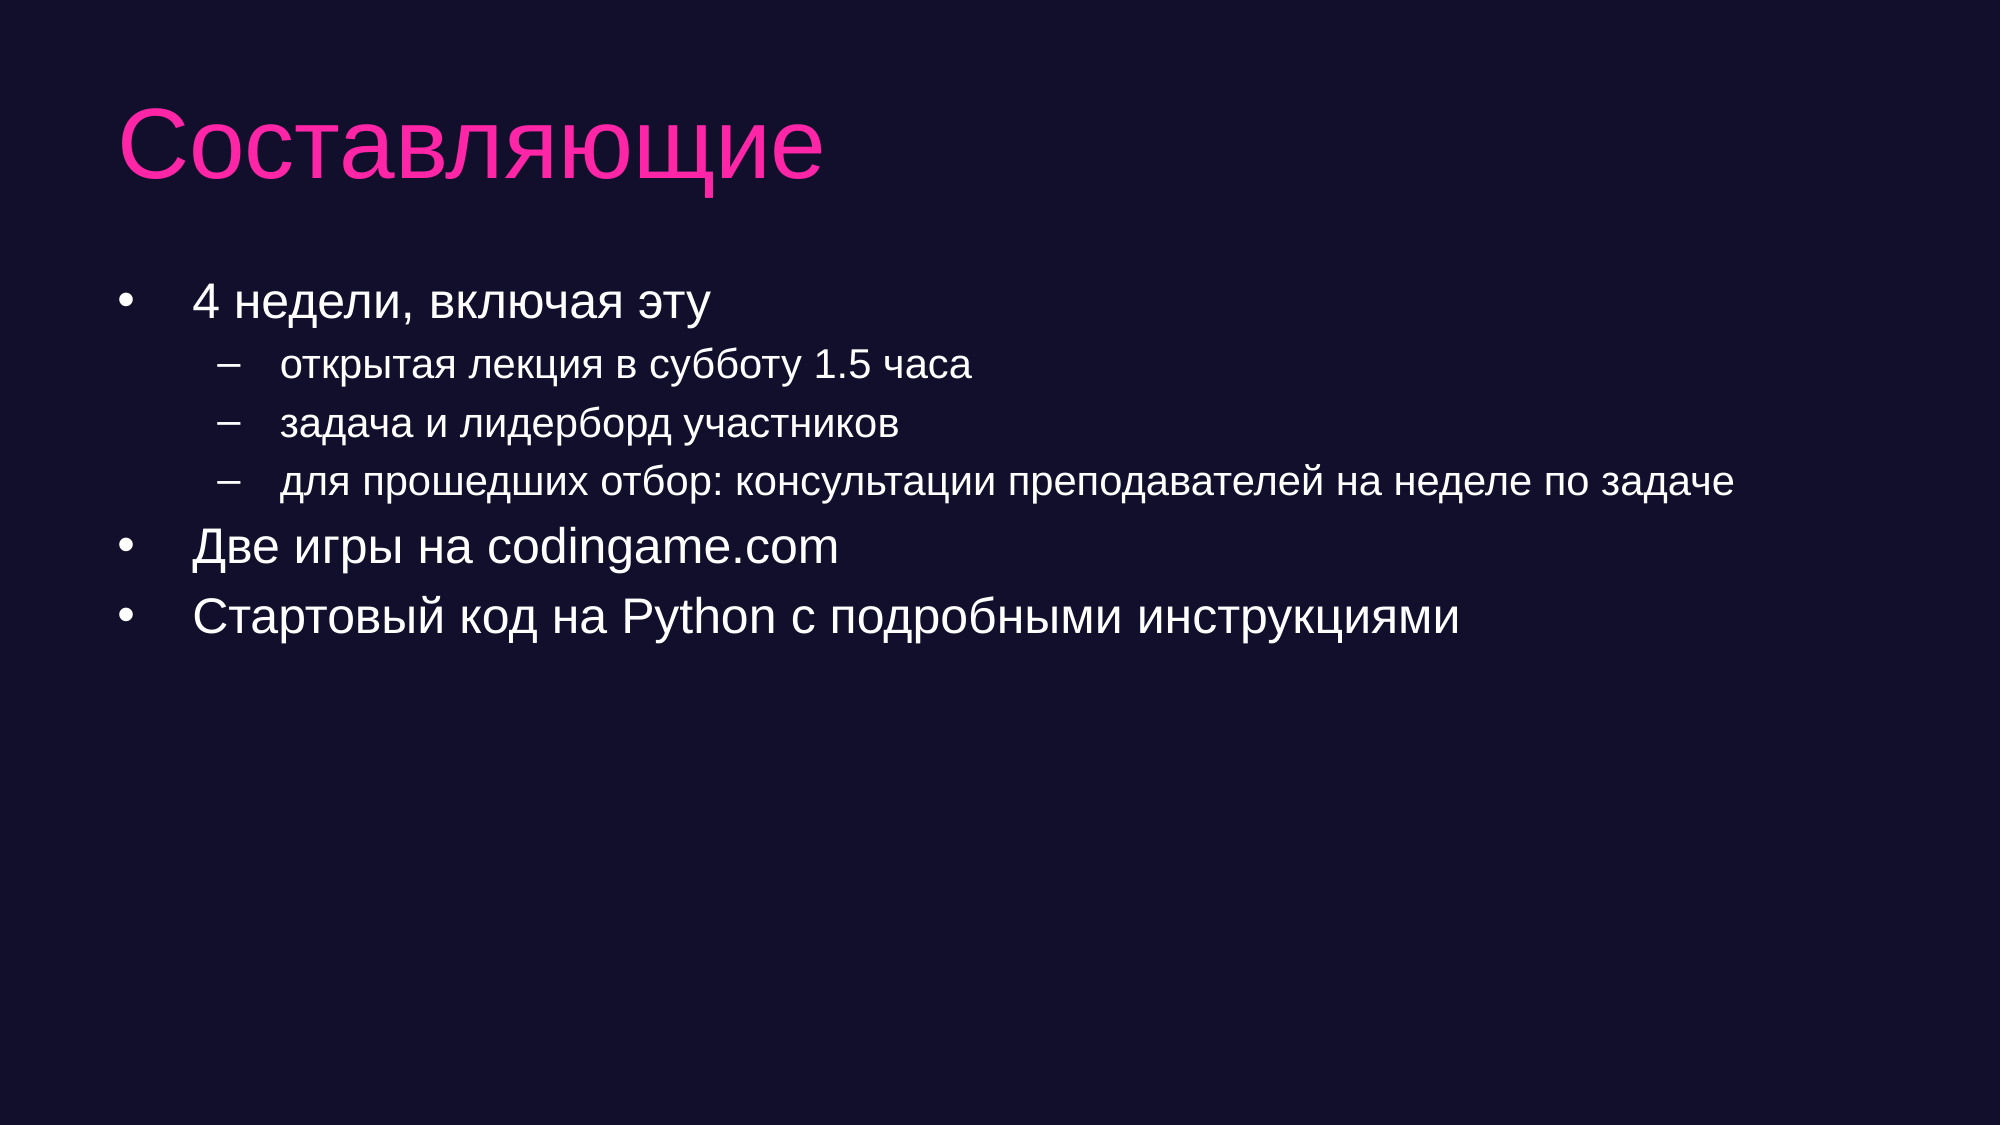

# Составляющие
4 недели, включая эту
открытая лекция в субботу 1.5 часа
задача и лидерборд участников
для прошедших отбор: консультации преподавателей на неделе по задаче
Две игры на codingame.com
Стартовый код на Python с подробными инструкциями